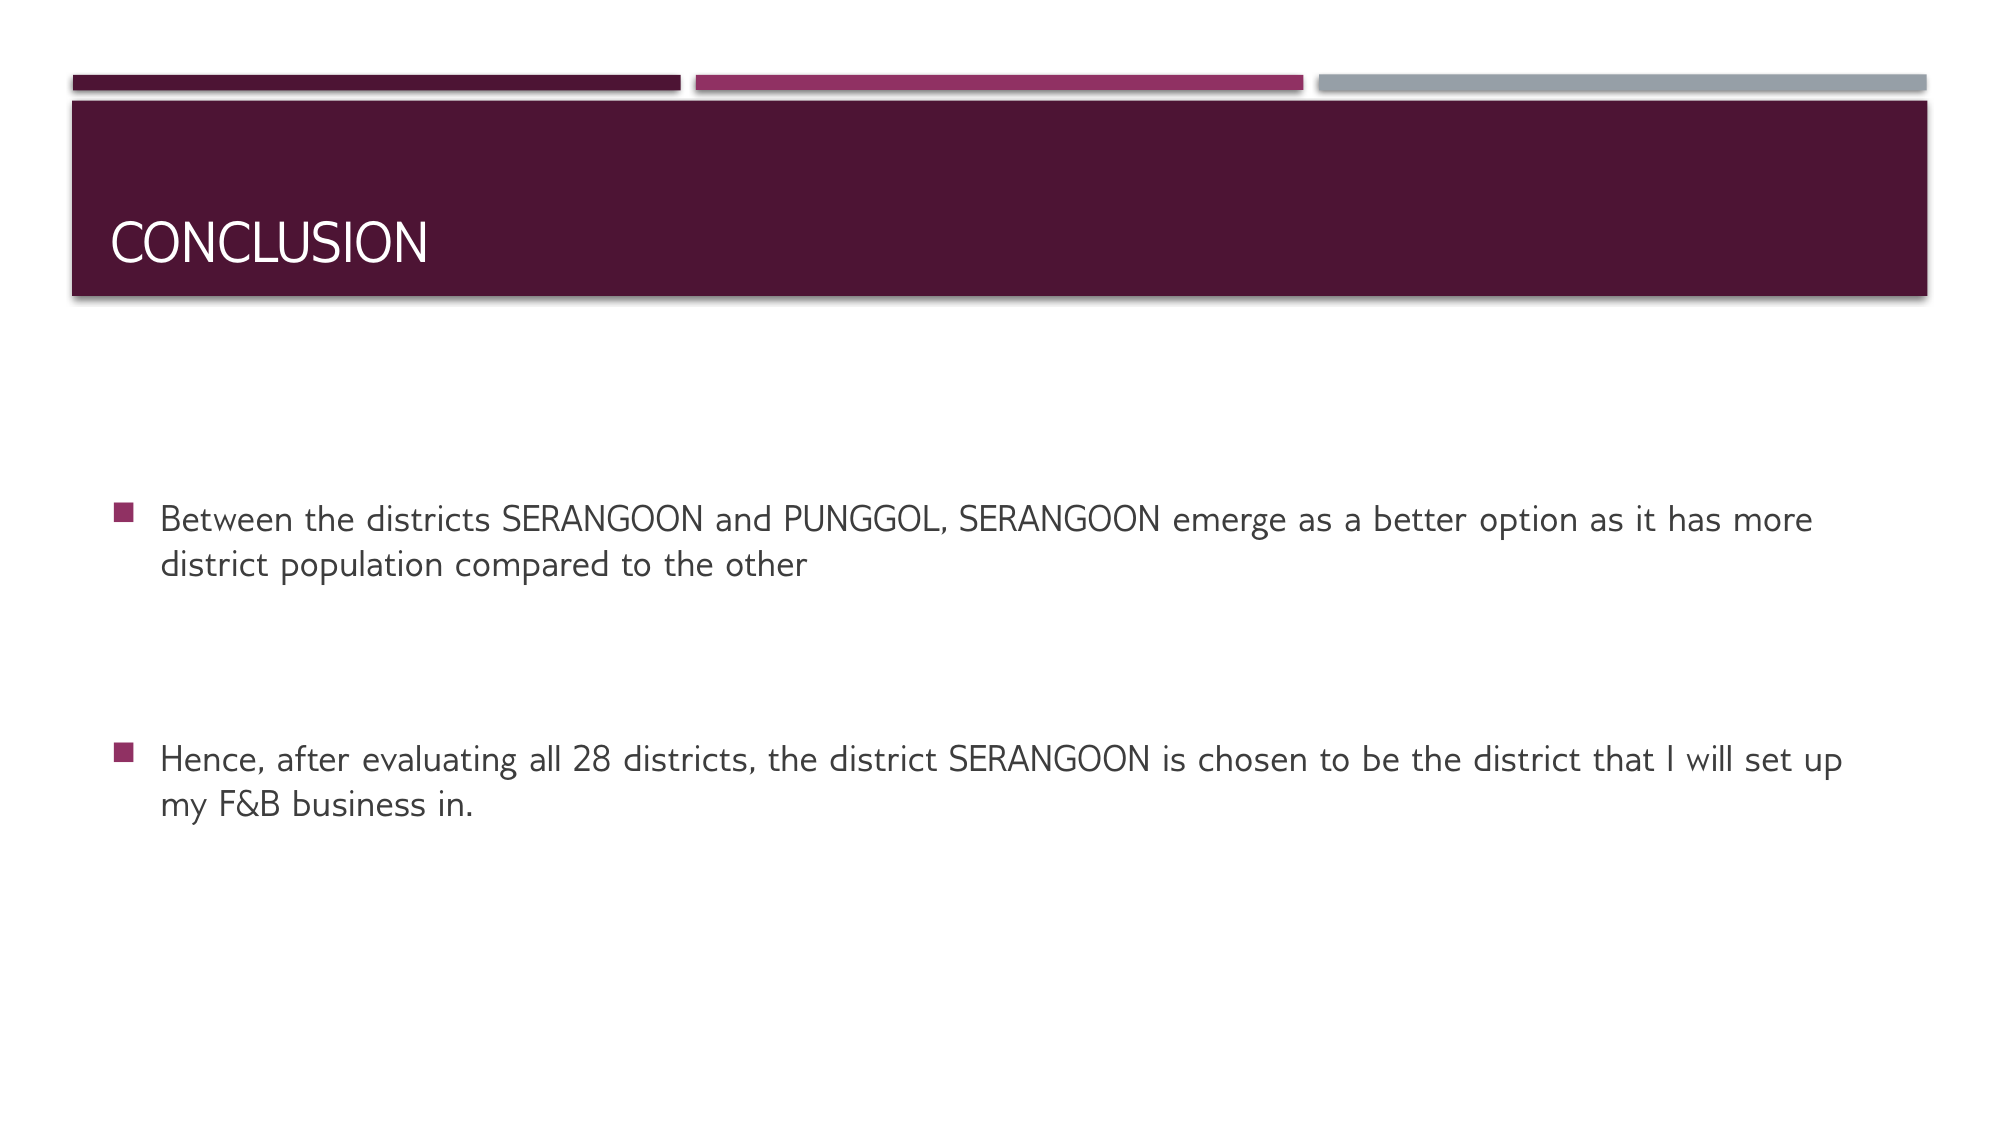

# Conclusion
Between the districts SERANGOON and PUNGGOL, SERANGOON emerge as a better option as it has more district population compared to the other

Hence, after evaluating all 28 districts, the district SERANGOON is chosen to be the district that I will set up my F&B business in.